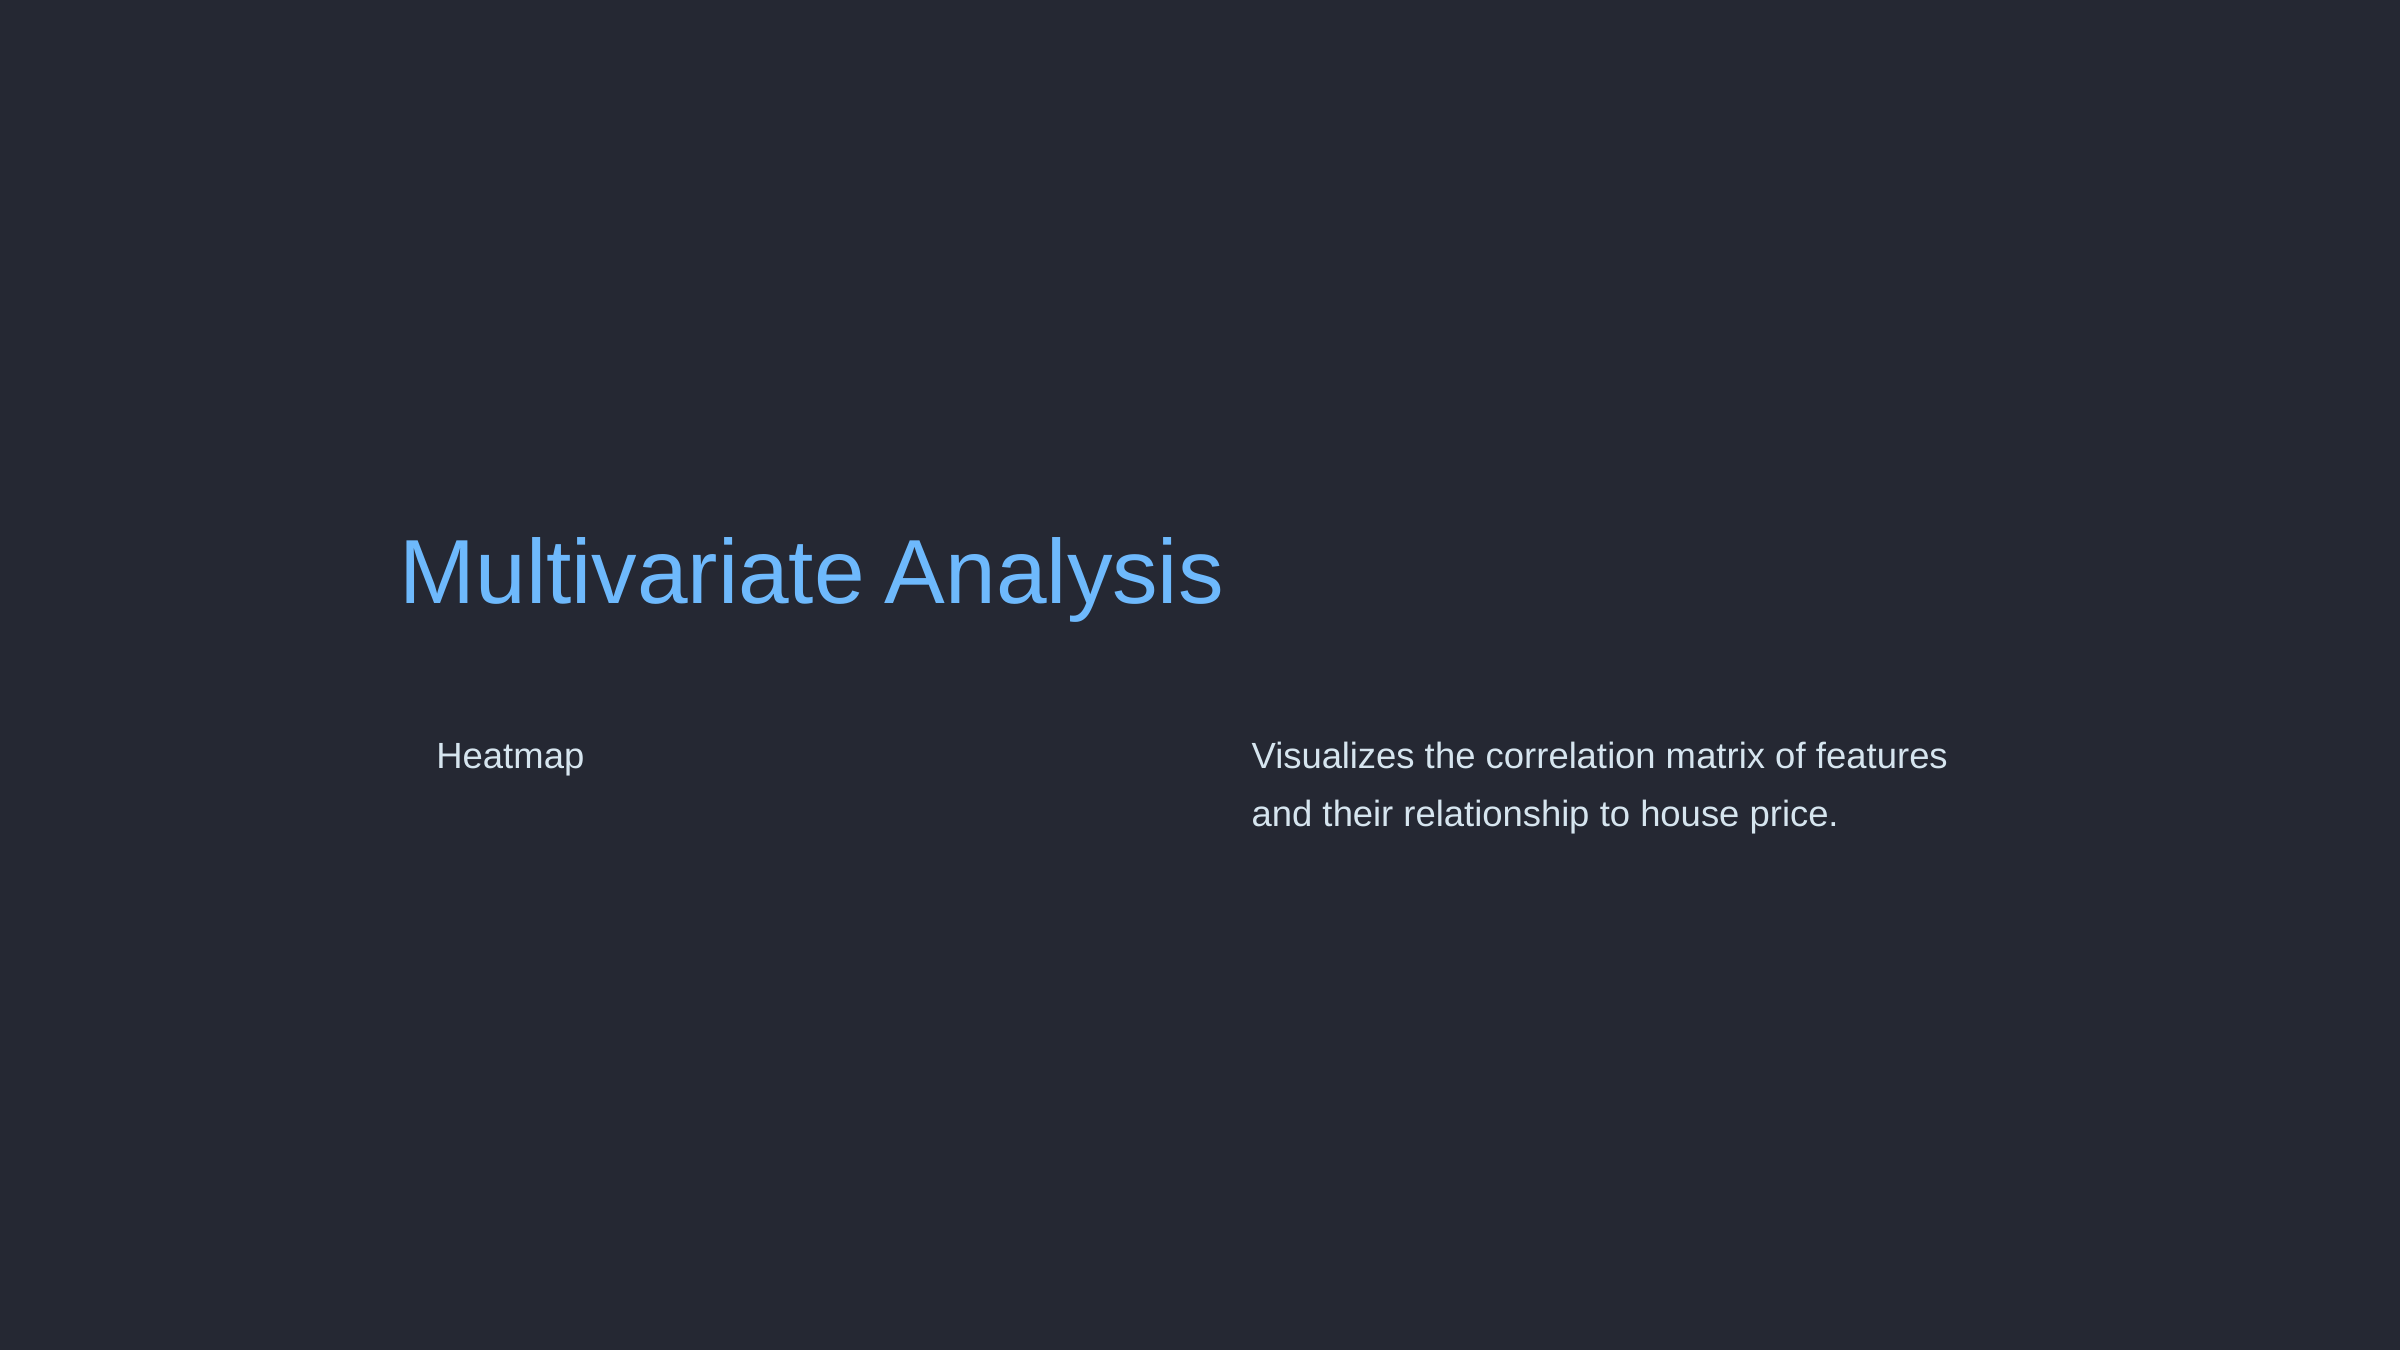

Multivariate Analysis
Heatmap
Visualizes the correlation matrix of features and their relationship to house price.